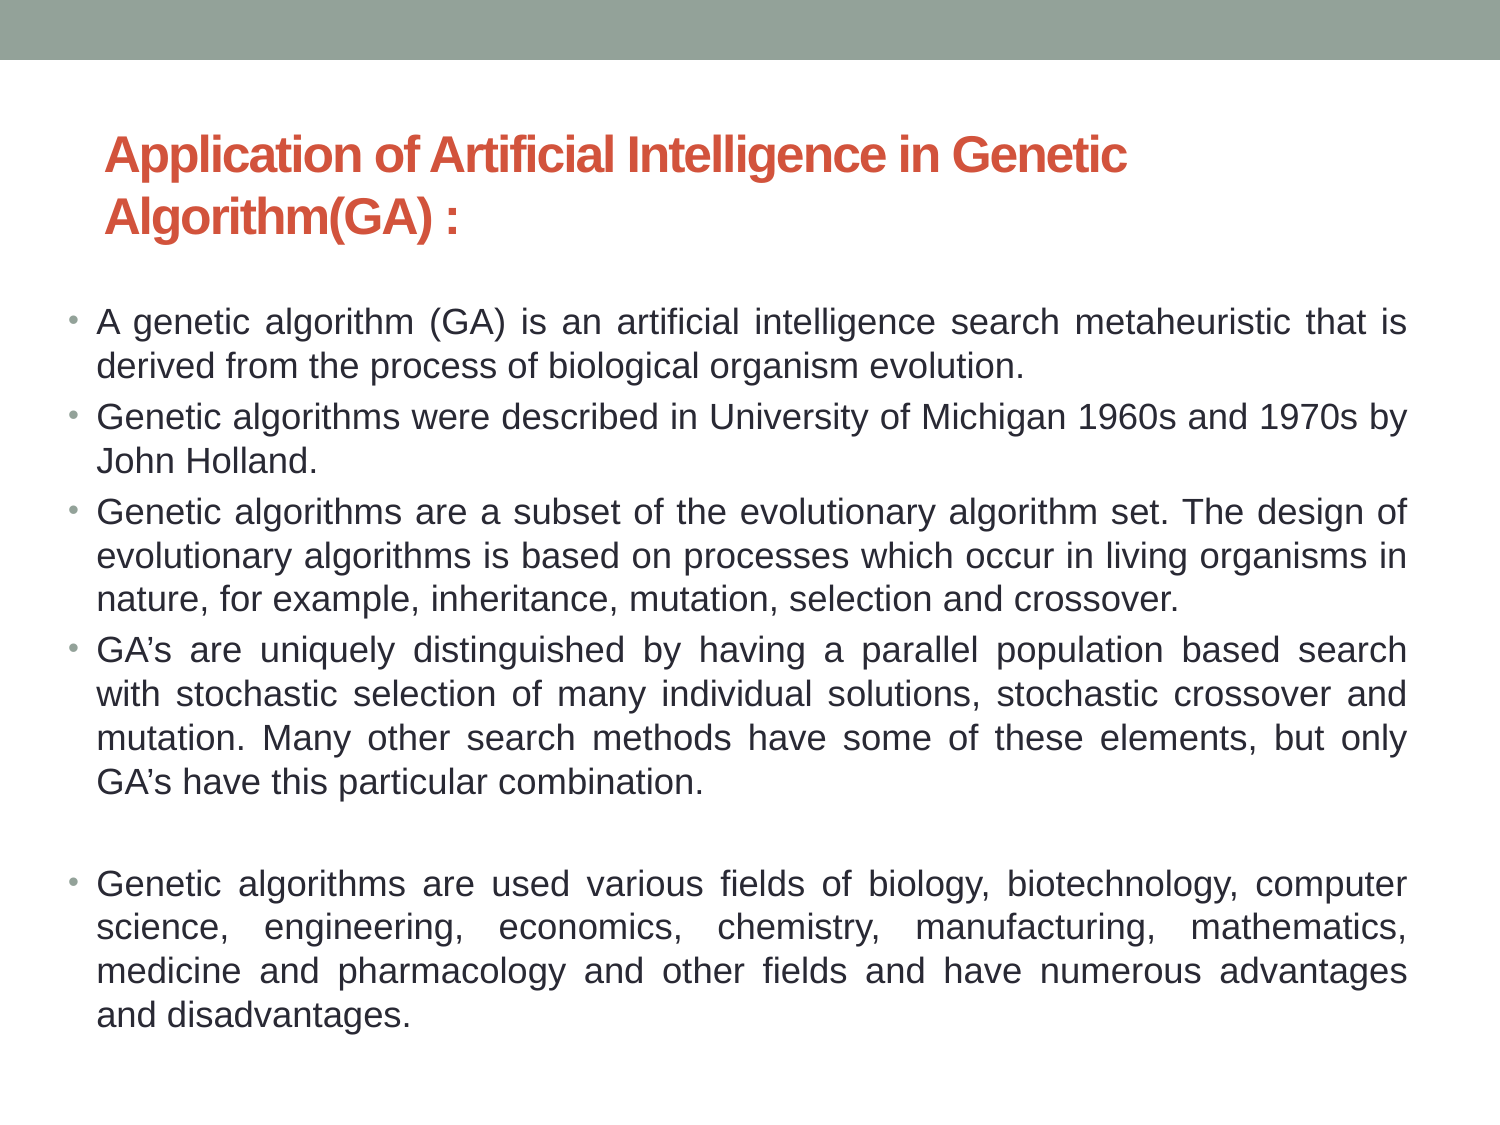

# Application of Artificial Intelligence in Genetic Algorithm(GA) :
A genetic algorithm (GA) is an artificial intelligence search metaheuristic that is derived from the process of biological organism evolution.
Genetic algorithms were described in University of Michigan 1960s and 1970s by John Holland.
Genetic algorithms are a subset of the evolutionary algorithm set. The design of evolutionary algorithms is based on processes which occur in living organisms in nature, for example, inheritance, mutation, selection and crossover.
GA’s are uniquely distinguished by having a parallel population based search with stochastic selection of many individual solutions, stochastic crossover and mutation. Many other search methods have some of these elements, but only GA’s have this particular combination.

Genetic algorithms are used various fields of biology, biotechnology, computer science, engineering, economics, chemistry, manufacturing, mathematics, medicine and pharmacology and other fields and have numerous advantages and disadvantages.